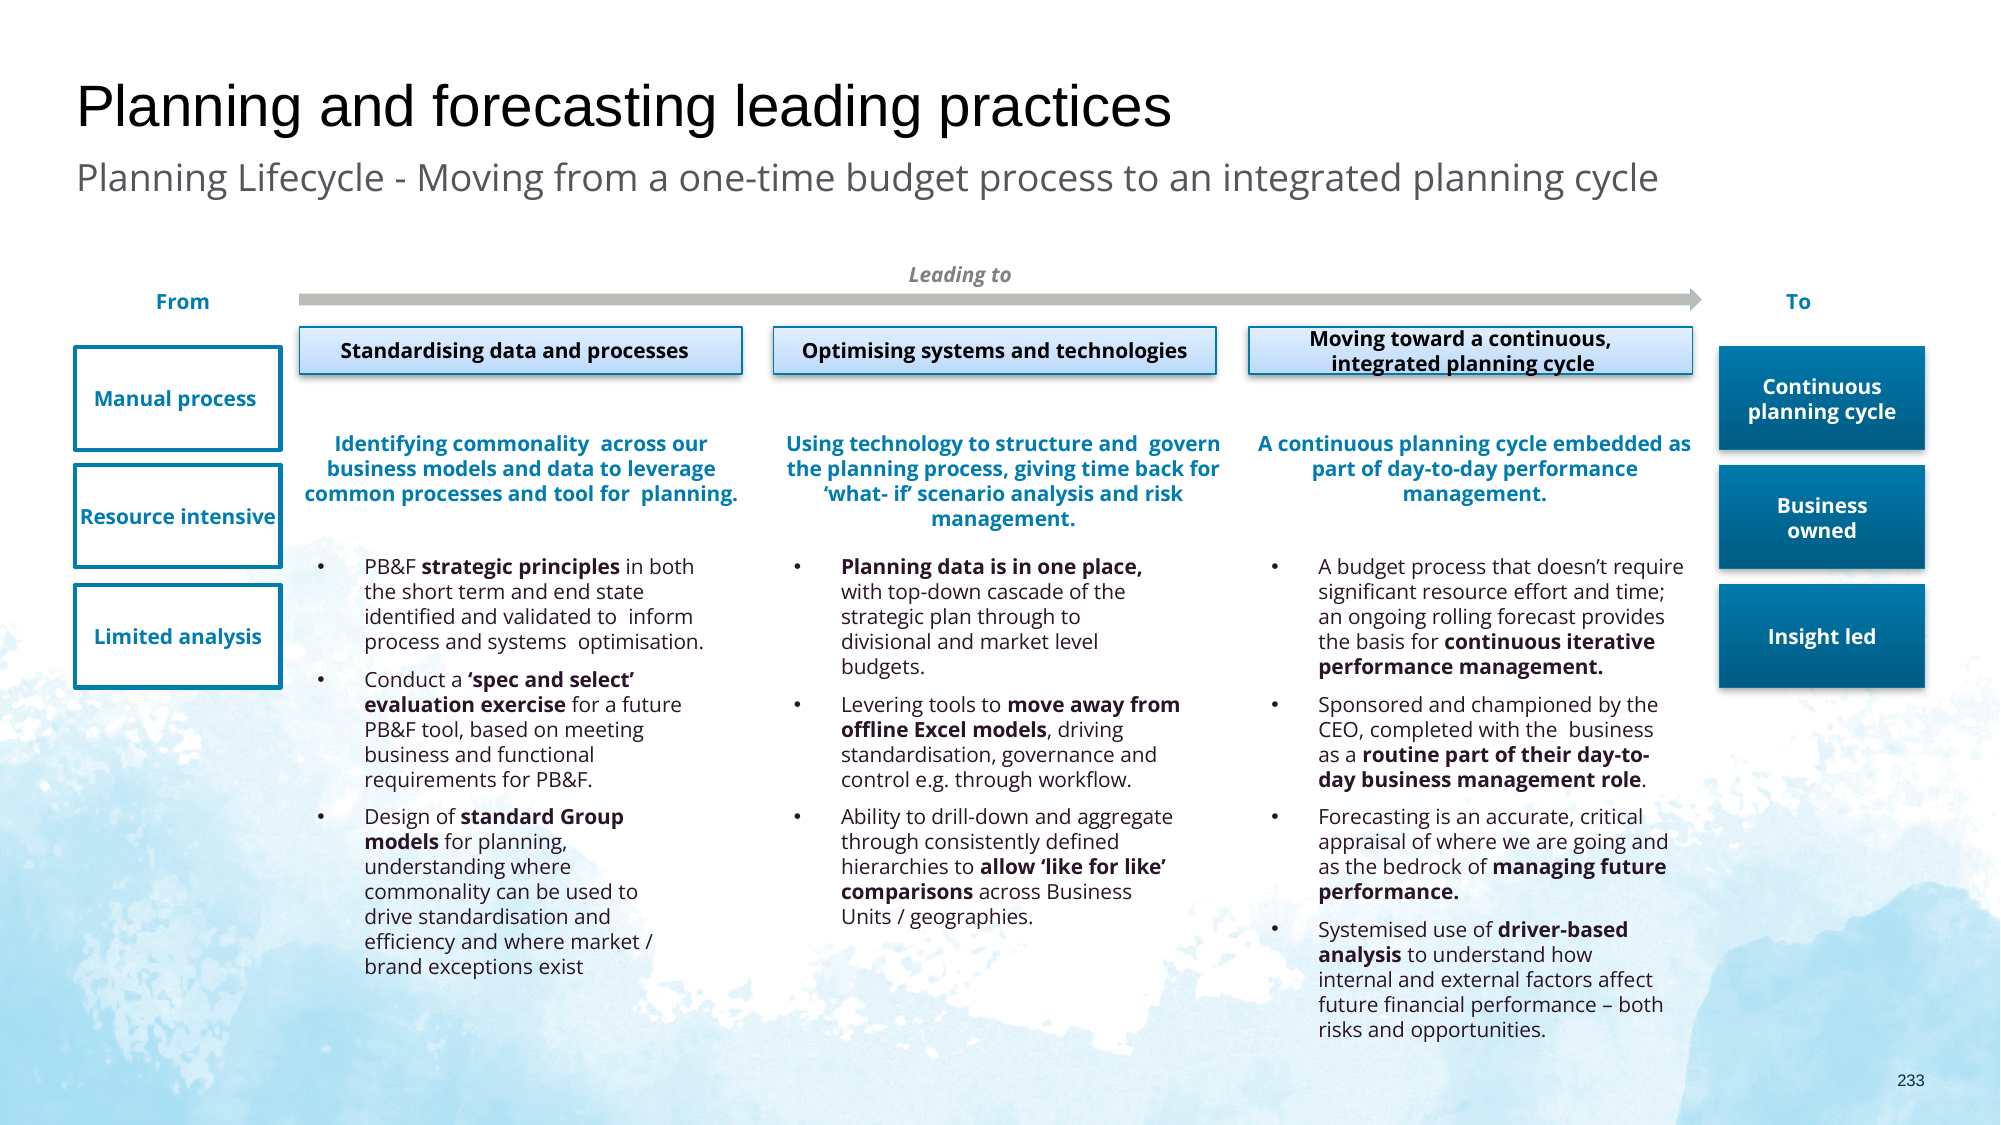

# Planning and forecasting leading practices
Planning Lifecycle - Moving from a one-time budget process to an integrated planning cycle

Leading to
From
To

Moving toward a continuous,
integrated planning cycle

Standardising data and processes
Optimising systems and technologies
Manual process
Continuous planning cycle
Identifying commonality  across our business models and data to leverage common processes and tool for  planning.
Using technology to structure and  govern the planning process, giving time back for ‘what- if’ scenario analysis and risk management.
A continuous planning cycle embedded as part of day-to-day performance management.
Resource intensive
Business
owned
A budget process that doesn’t require significant resource effort and time; an ongoing rolling forecast provides the basis for continuous iterative performance management.
Sponsored and championed by the CEO, completed with the  business as a routine part of their day-to-day business management role.
Forecasting is an accurate, critical appraisal of where we are going and as the bedrock of managing future performance.
Systemised use of driver-based  analysis to understand how  internal and external factors affect future financial performance – both risks and opportunities.
PB&F strategic principles in both  the short term and end state  identified and validated to  inform process and systems  optimisation.
Conduct a ‘spec and select’  evaluation exercise for a future PB&F tool, based on meeting business and functional  requirements for PB&F.
Design of standard Group models for planning, understanding where  commonality can be used to  drive standardisation and efficiency and where market / brand exceptions exist
Planning data is in one place,  with top-down cascade of the  strategic plan through to  divisional and market level  budgets.
Levering tools to move away from offline Excel models, driving  standardisation, governance and  control e.g. through workflow.
Ability to drill-down and aggregate through consistently defined hierarchies to allow ‘like for like’ comparisons across Business Units / geographies.
Limited analysis
Insight led